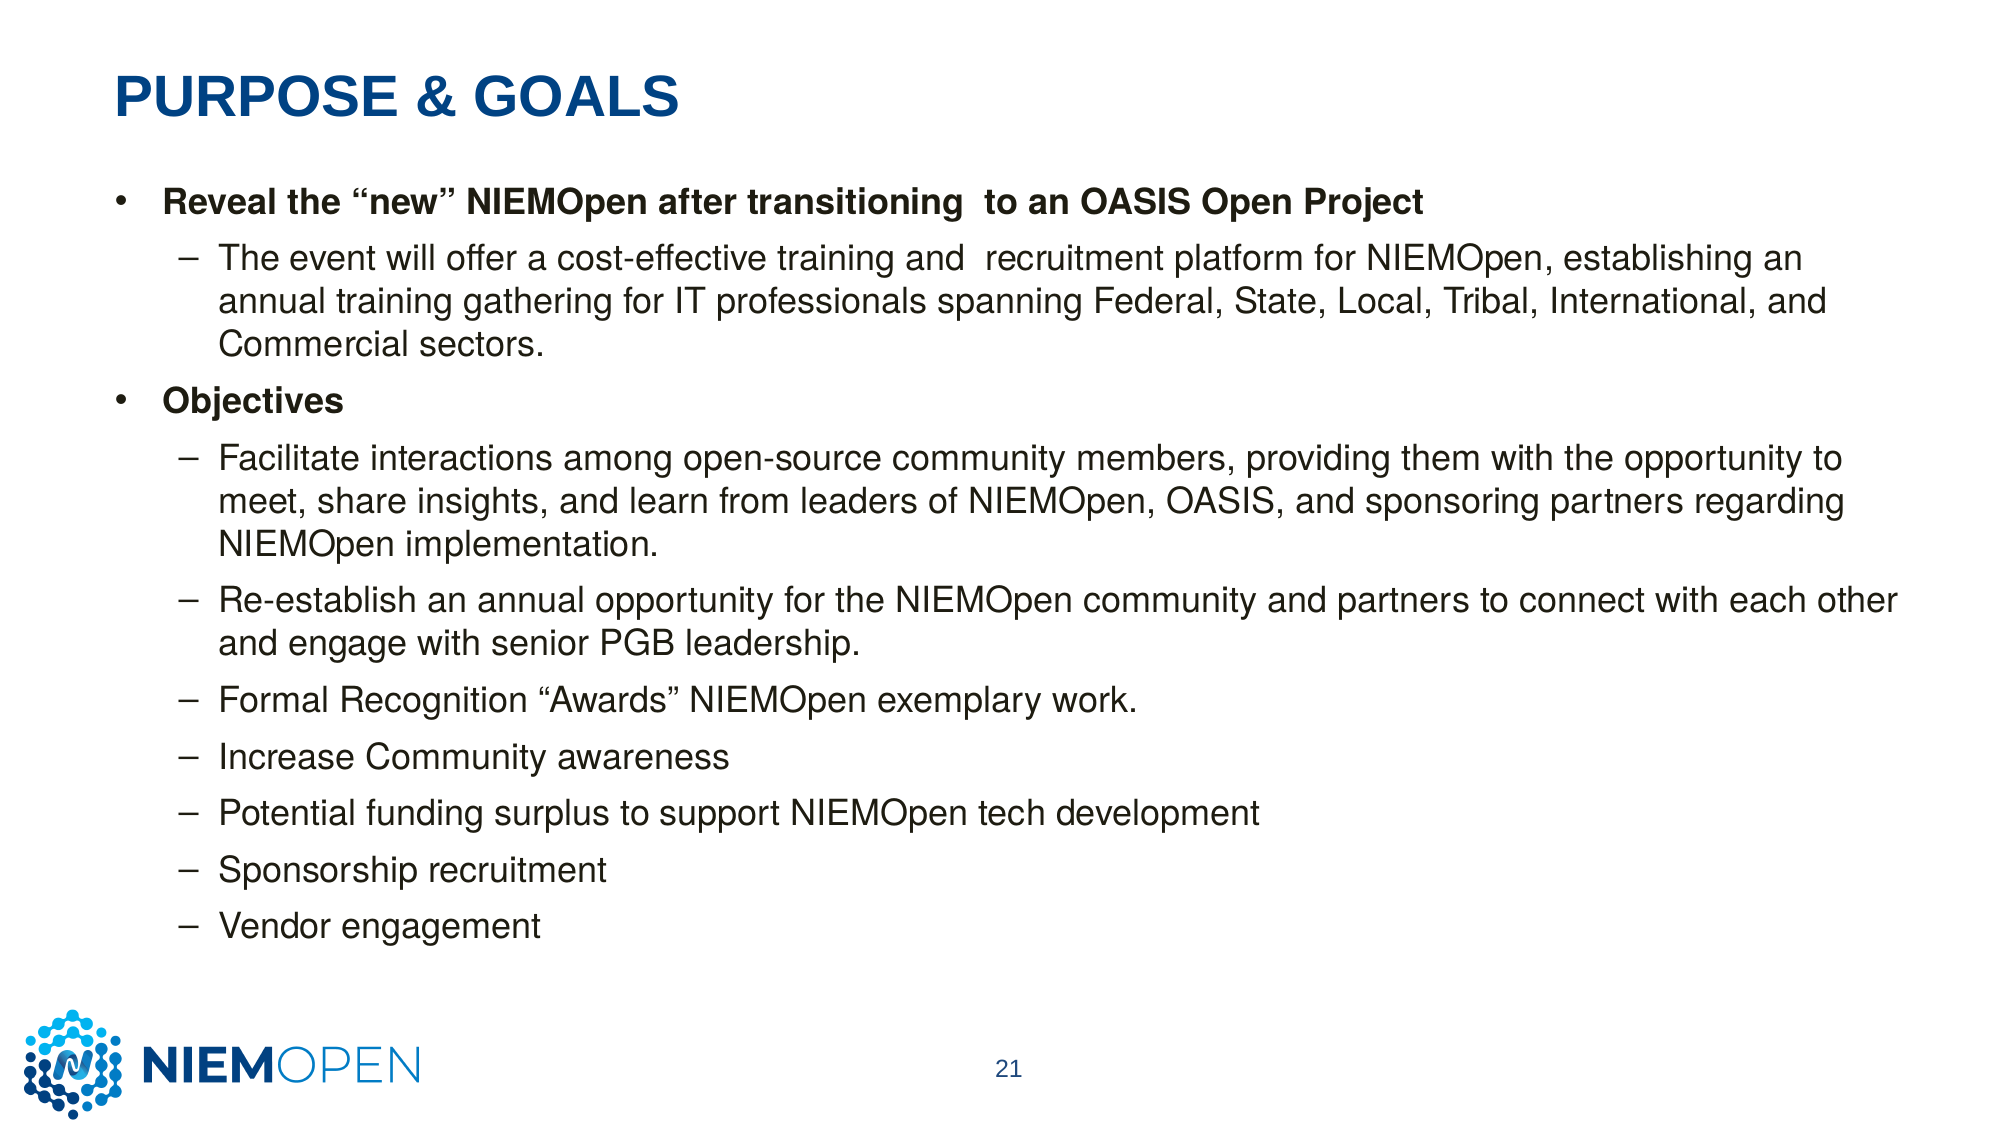

# Purpose & GOALS
Reveal the “new” NIEMOpen after transitioning  to an OASIS Open Project
The event will offer a cost-effective training and  recruitment platform for NIEMOpen, establishing an annual training gathering for IT professionals spanning Federal, State, Local, Tribal, International, and Commercial sectors.
Objectives
Facilitate interactions among open-source community members, providing them with the opportunity to meet, share insights, and learn from leaders of NIEMOpen, OASIS, and sponsoring partners regarding NIEMOpen implementation.
Re-establish an annual opportunity for the NIEMOpen community and partners to connect with each other and engage with senior PGB leadership.
Formal Recognition “Awards” NIEMOpen exemplary work.
Increase Community awareness
Potential funding surplus to support NIEMOpen tech development
Sponsorship recruitment
Vendor engagement

21